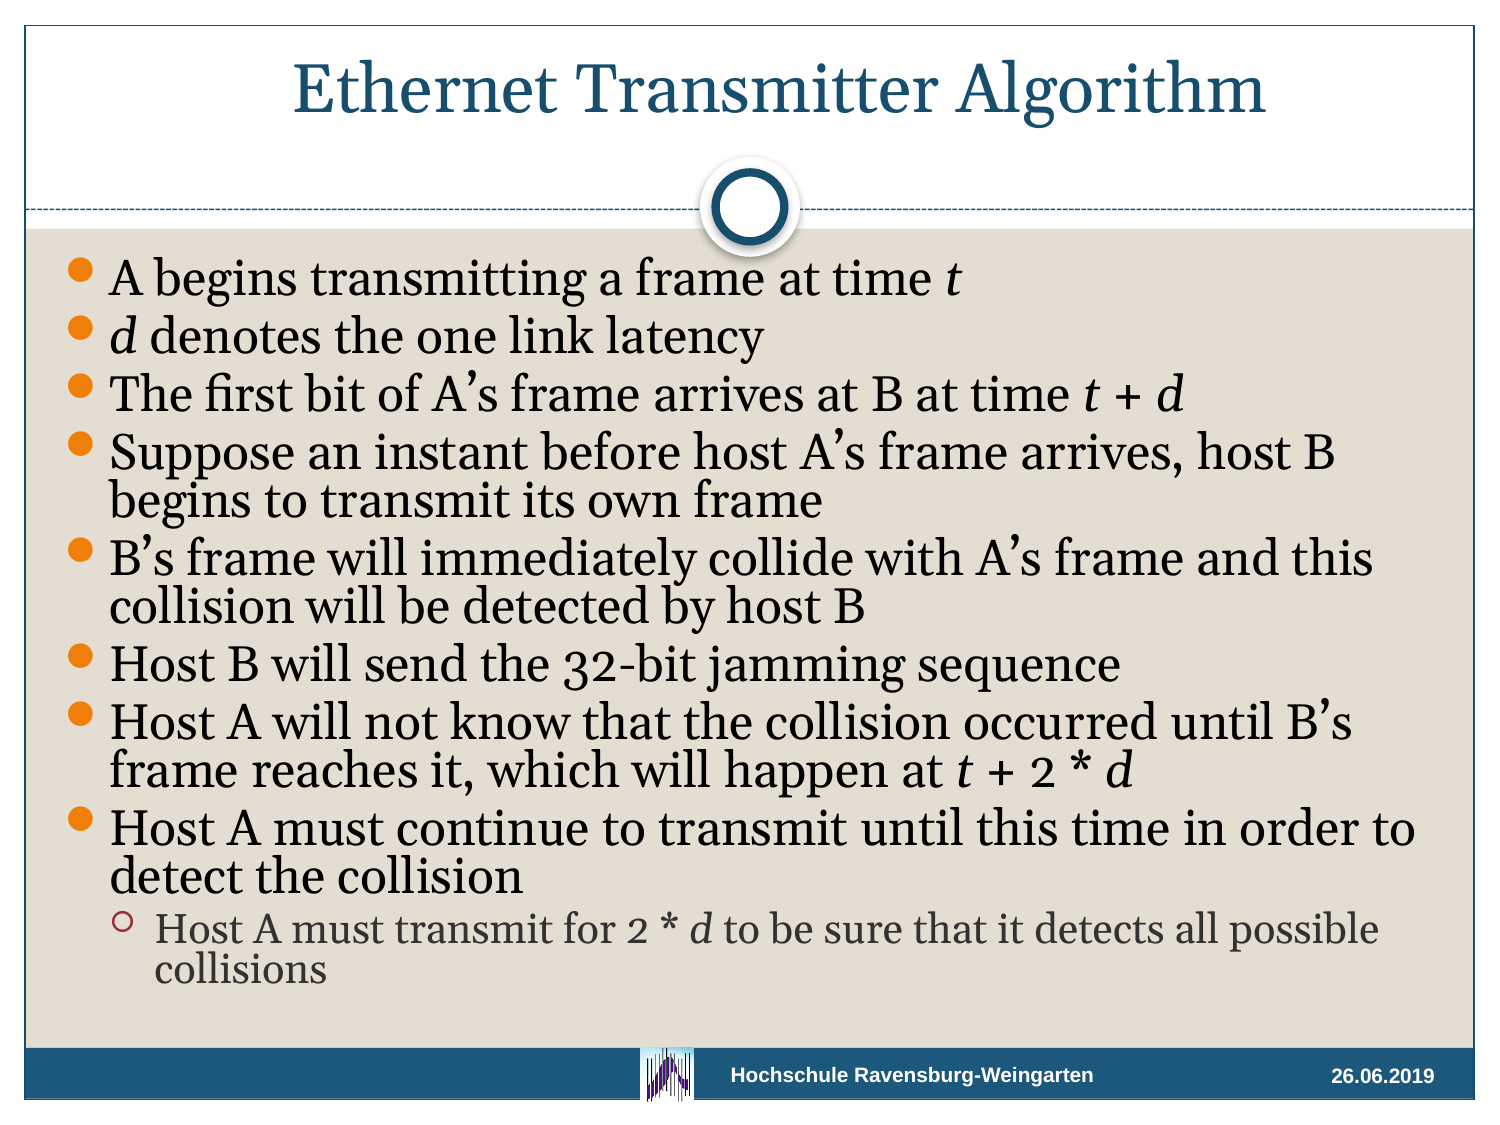

# Ethernet Transmitter Algorithm
A begins transmitting a frame at time t
d denotes the one link latency
The first bit of A’s frame arrives at B at time t + d
Suppose an instant before host A’s frame arrives, host B begins to transmit its own frame
B’s frame will immediately collide with A’s frame and this collision will be detected by host B
Host B will send the 32-bit jamming sequence
Host A will not know that the collision occurred until B’s frame reaches it, which will happen at t + 2 * d
Host A must continue to transmit until this time in order to detect the collision
Host A must transmit for 2 * d to be sure that it detects all possible collisions

26.06.2019